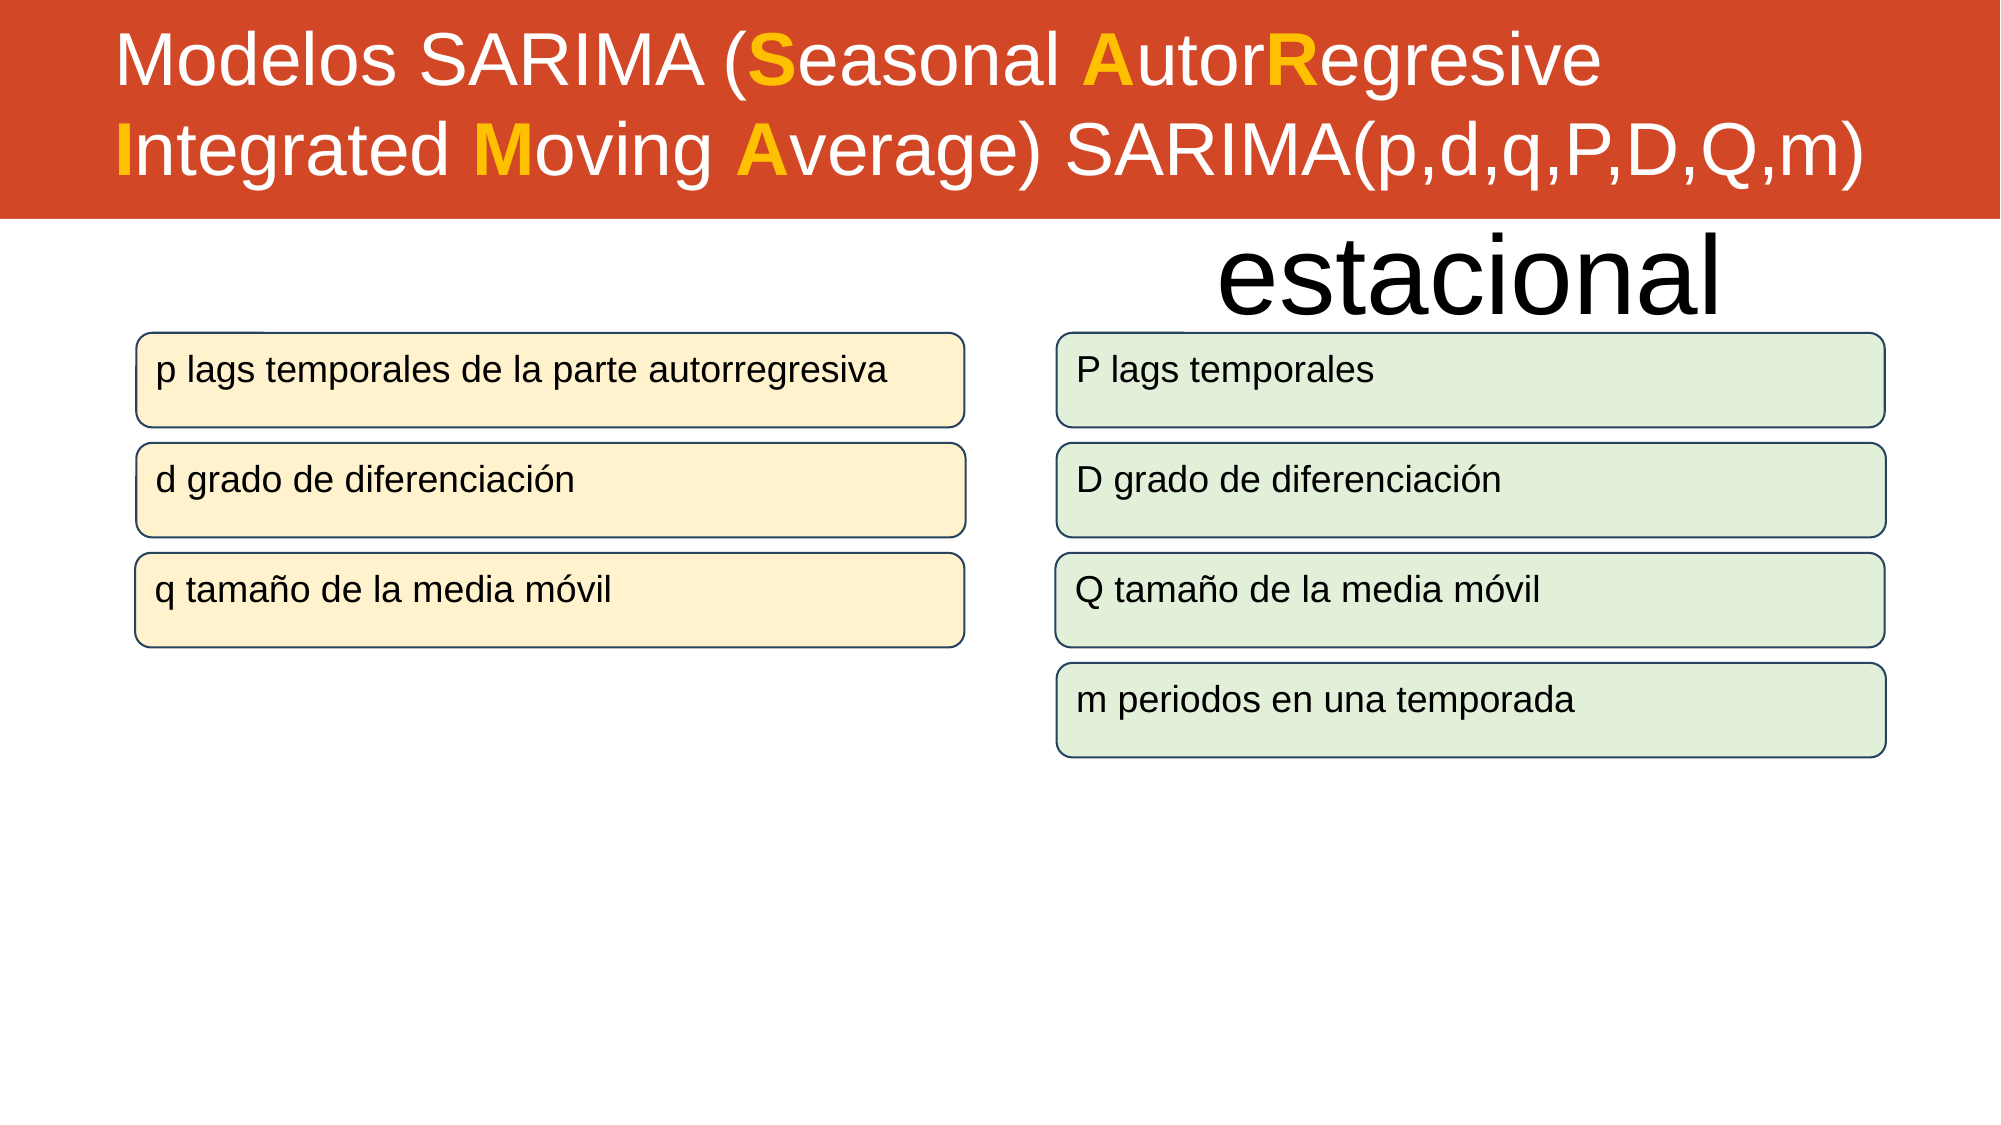

# Modelos SARIMA (Seasonal AutorRegresive Integrated Moving Average) SARIMA(p,d,q,P,D,Q,m)
estacional
p lags temporales de la parte autorregresiva
P lags temporales
d grado de diferenciación
D grado de diferenciación
q tamaño de la media móvil
Q tamaño de la media móvil
m periodos en una temporada